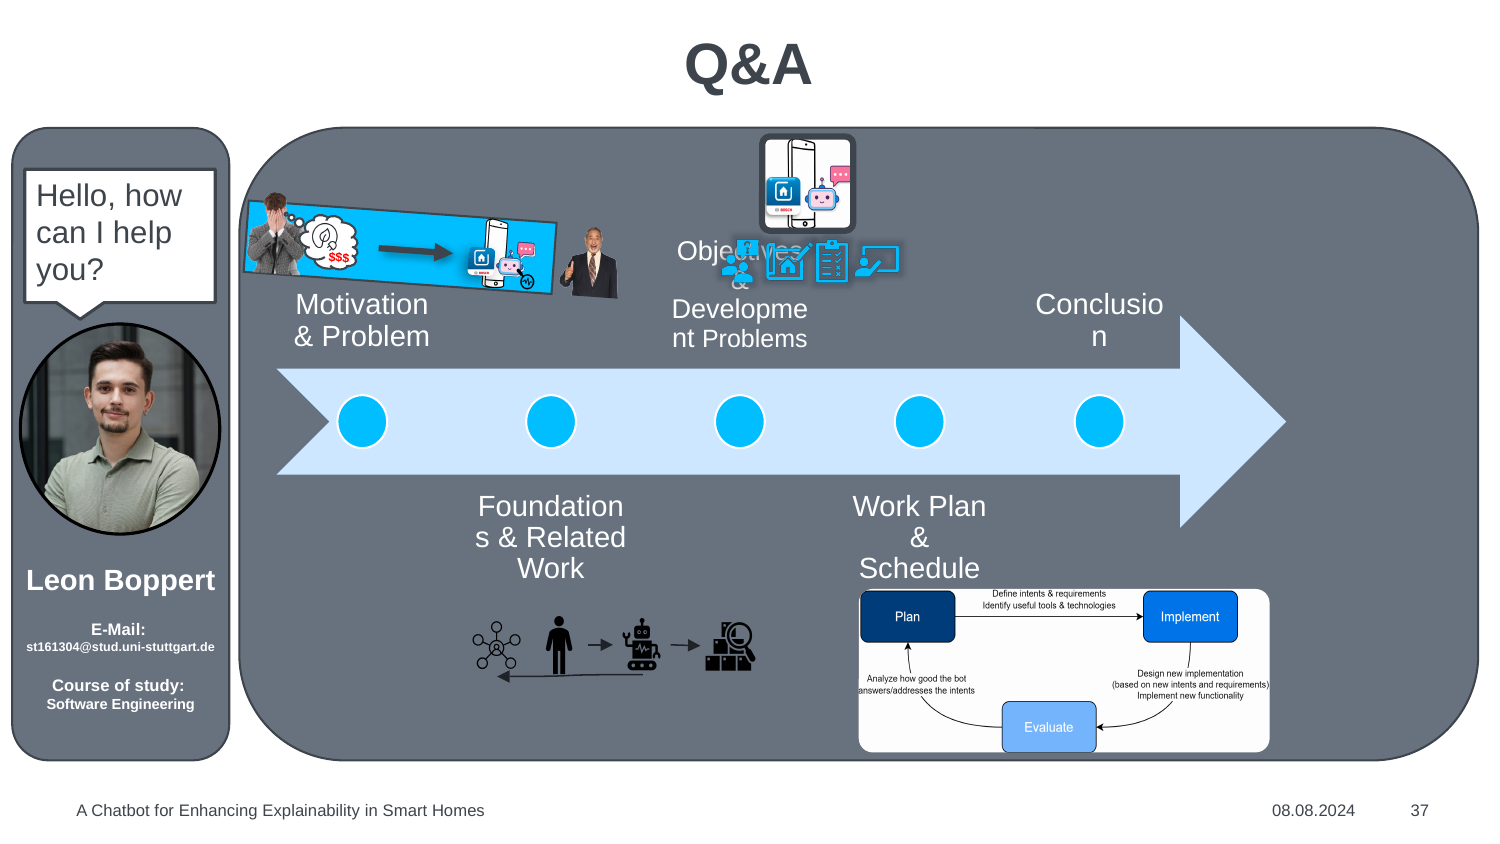

# Q&A
A Chatbot for Enhancing Explainability in Smart Homes
08.08.2024
37